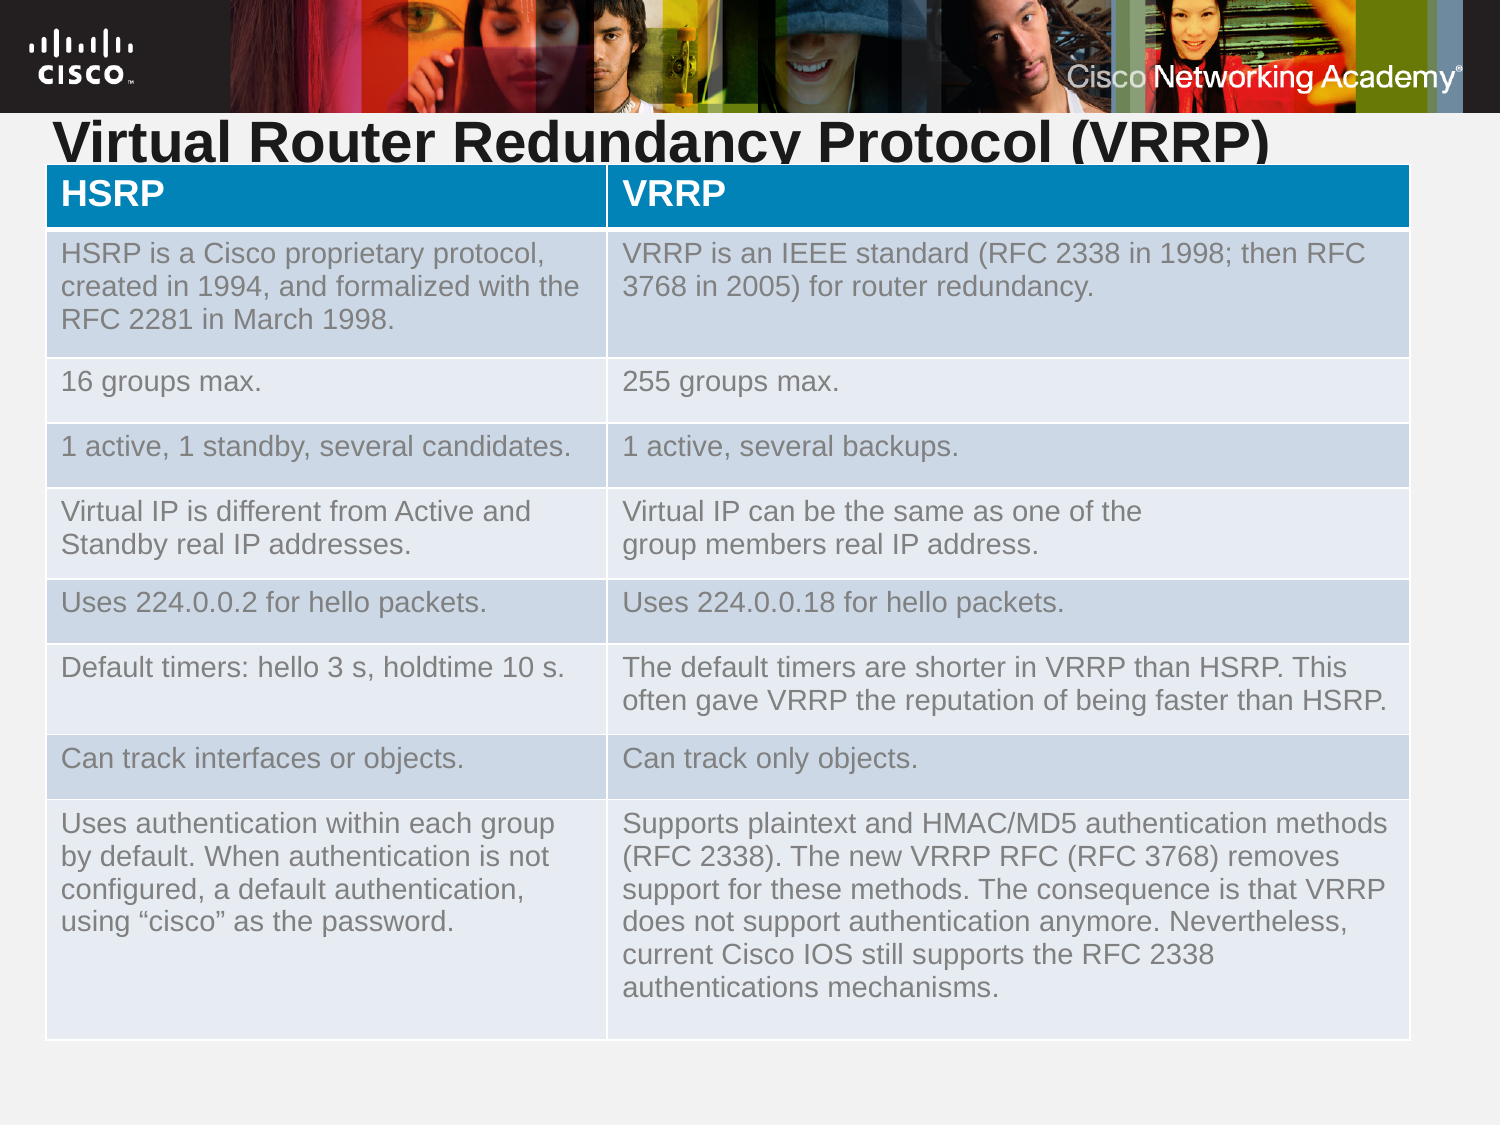

# Virtual Router Redundancy Protocol (VRRP)
| HSRP | VRRP |
| --- | --- |
| HSRP is a Cisco proprietary protocol, created in 1994, and formalized with the RFC 2281 in March 1998. | VRRP is an IEEE standard (RFC 2338 in 1998; then RFC 3768 in 2005) for router redundancy. |
| 16 groups max. | 255 groups max. |
| 1 active, 1 standby, several candidates. | 1 active, several backups. |
| Virtual IP is different from Active and Standby real IP addresses. | Virtual IP can be the same as one of the group members real IP address. |
| Uses 224.0.0.2 for hello packets. | Uses 224.0.0.18 for hello packets. |
| Default timers: hello 3 s, holdtime 10 s. | The default timers are shorter in VRRP than HSRP. This often gave VRRP the reputation of being faster than HSRP. |
| Can track interfaces or objects. | Can track only objects. |
| Uses authentication within each group by default. When authentication is not configured, a default authentication, using “cisco” as the password. | Supports plaintext and HMAC/MD5 authentication methods (RFC 2338). The new VRRP RFC (RFC 3768) removes support for these methods. The consequence is that VRRP does not support authentication anymore. Nevertheless, current Cisco IOS still supports the RFC 2338 authentications mechanisms. |